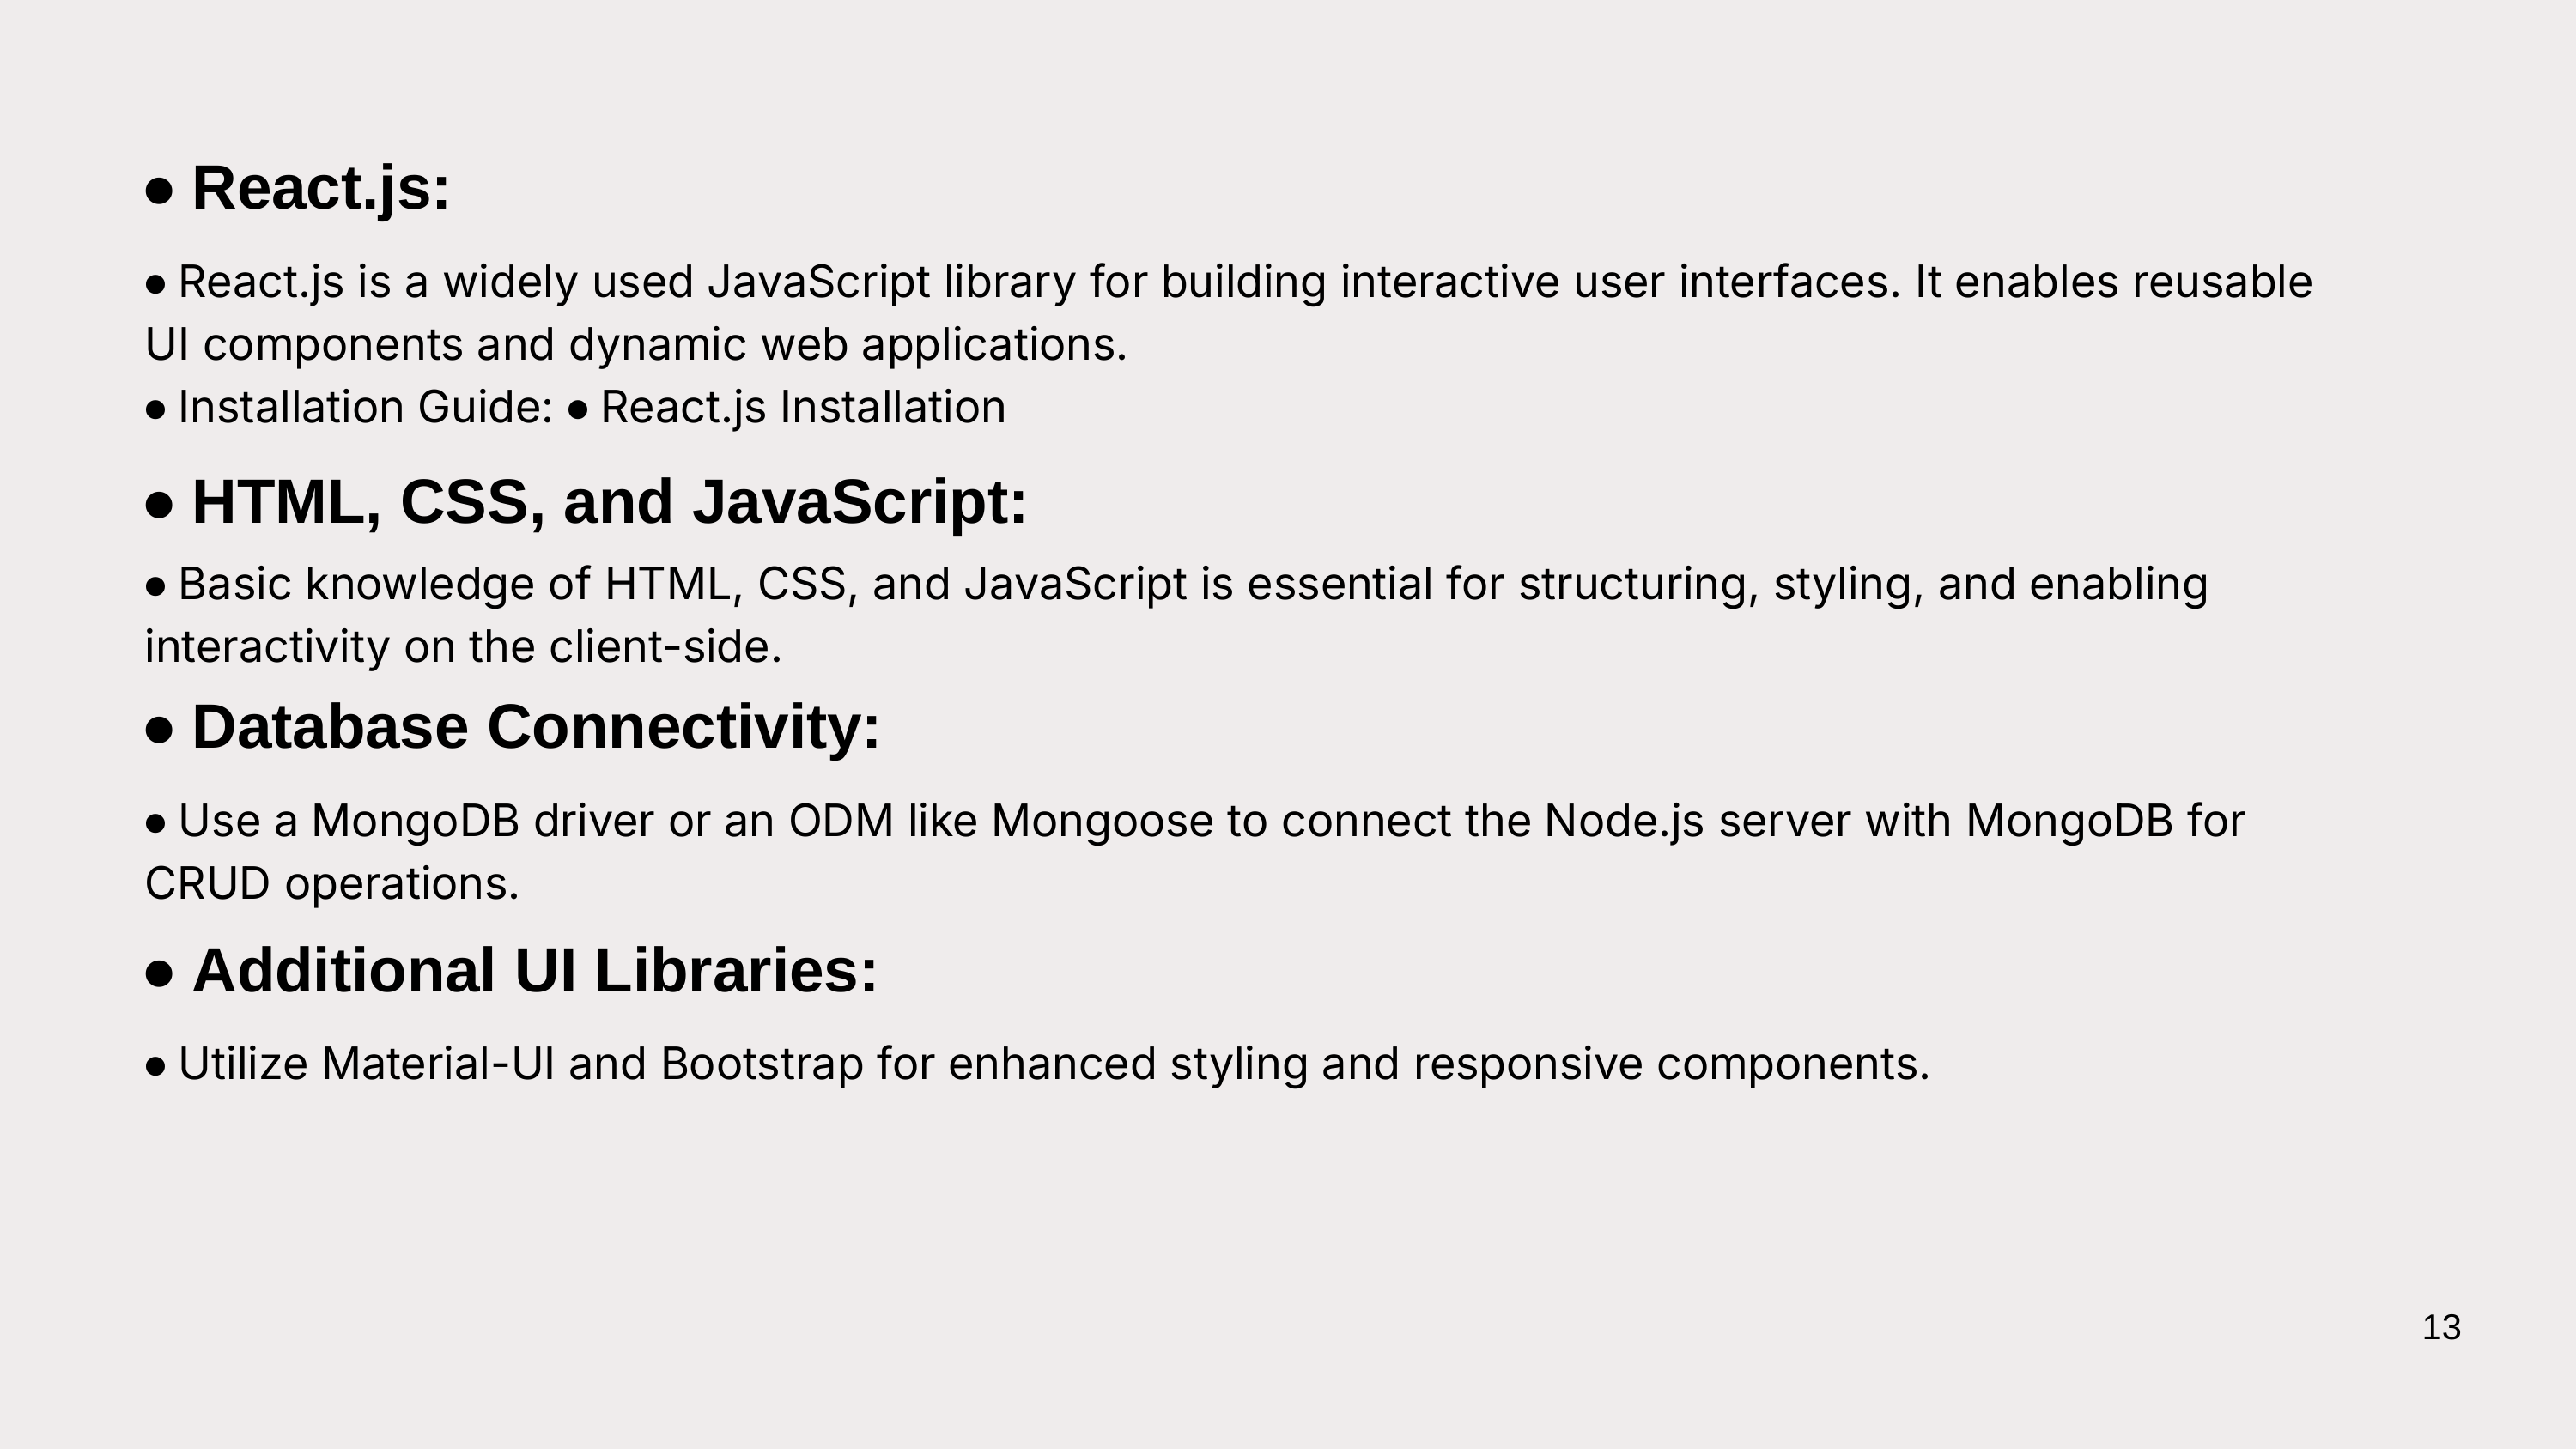

⦁ React.js:
⦁ React.js is a widely used JavaScript library for building interactive user interfaces. It enables reusable UI components and dynamic web applications.
⦁ Installation Guide: ⦁ React.js Installation

⦁ HTML, CSS, and JavaScript:
⦁ Basic knowledge of HTML, CSS, and JavaScript is essential for structuring, styling, and enabling interactivity on the client-side.
⦁ Database Connectivity:

⦁ Use a MongoDB driver or an ODM like Mongoose to connect the Node.js server with MongoDB for CRUD operations.

⦁ Additional UI Libraries:
⦁ Utilize Material-UI and Bootstrap for enhanced styling and responsive components.
13